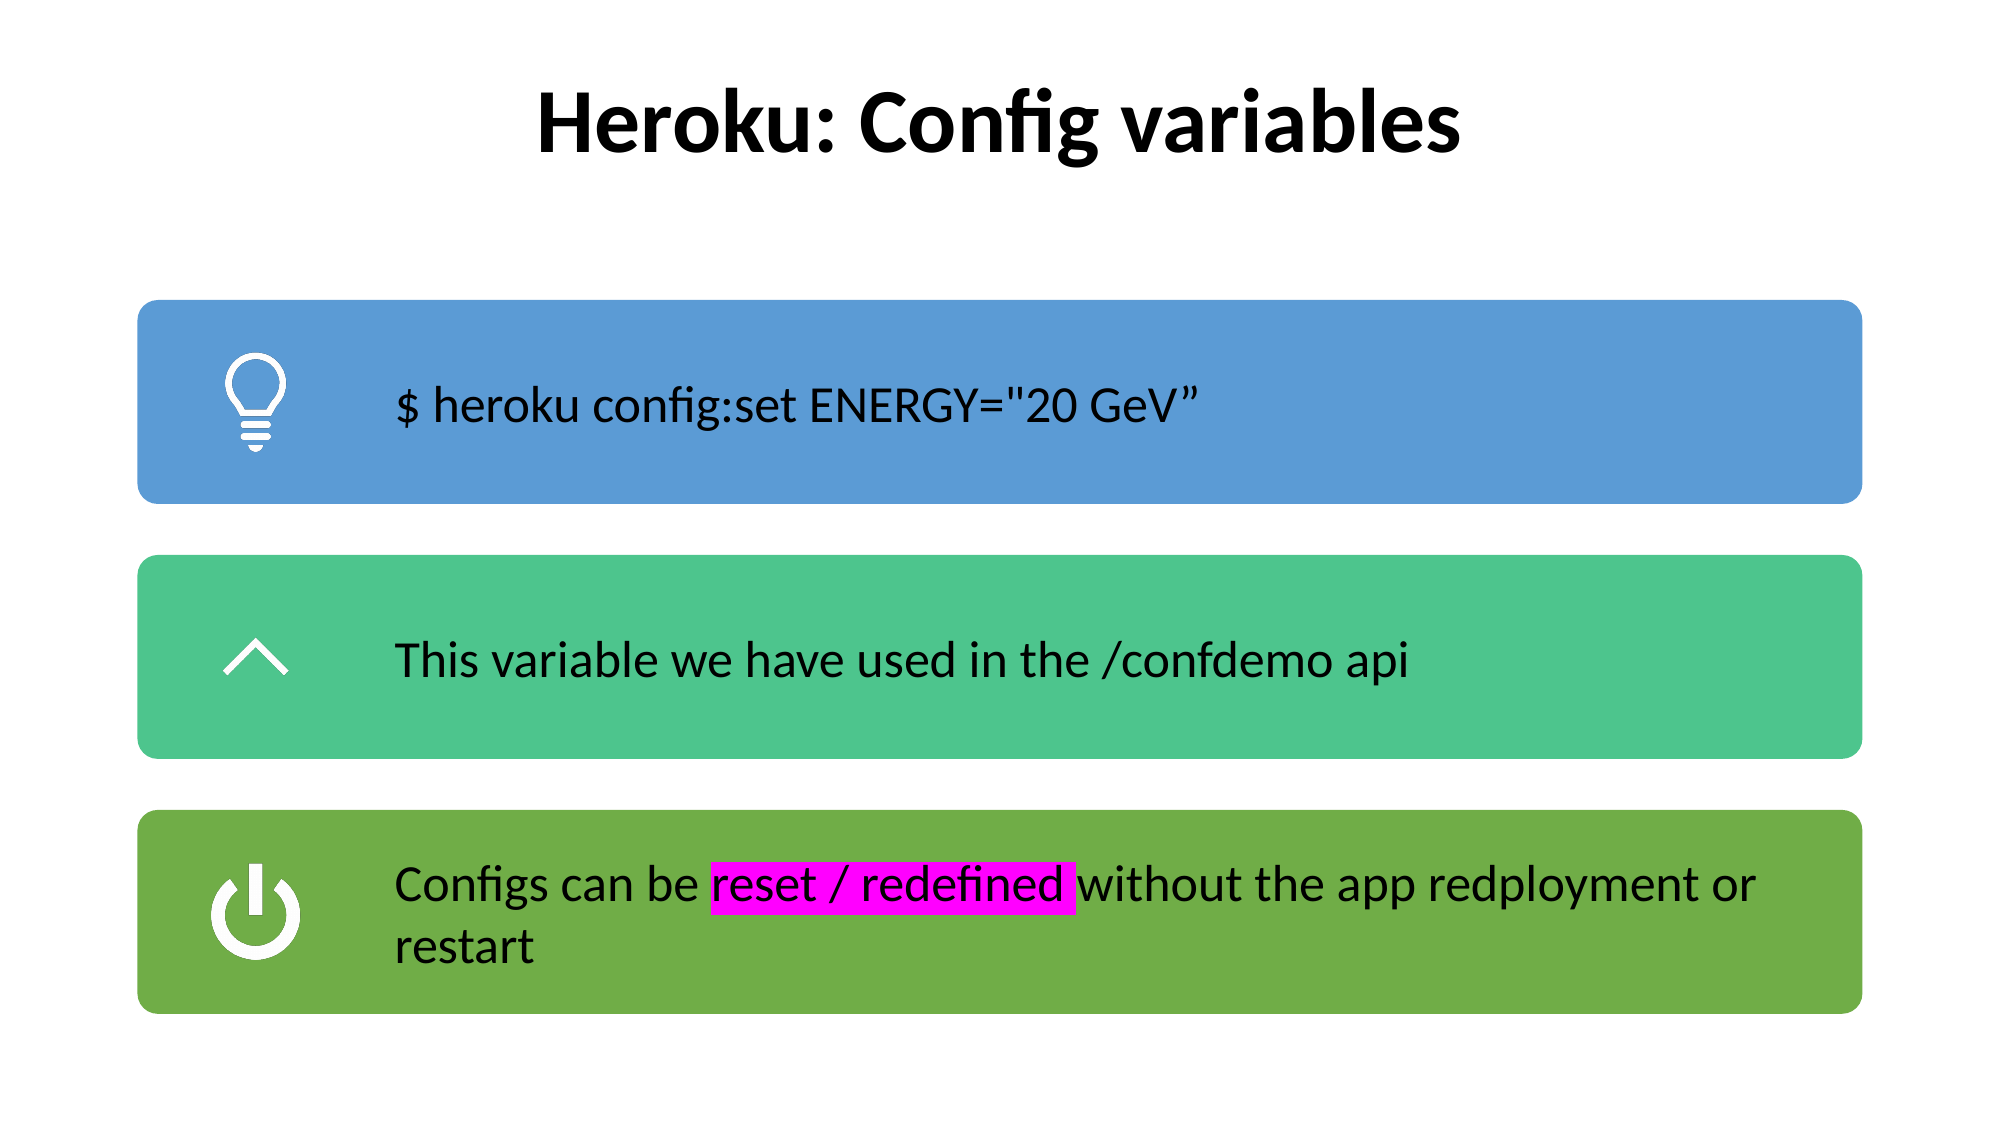

# Heroku: Config variables
$ heroku config:set ENERGY="20 GeV”
This variable we have used in the /confdemo api
Configs can be reset / redefined without the app redployment or restart